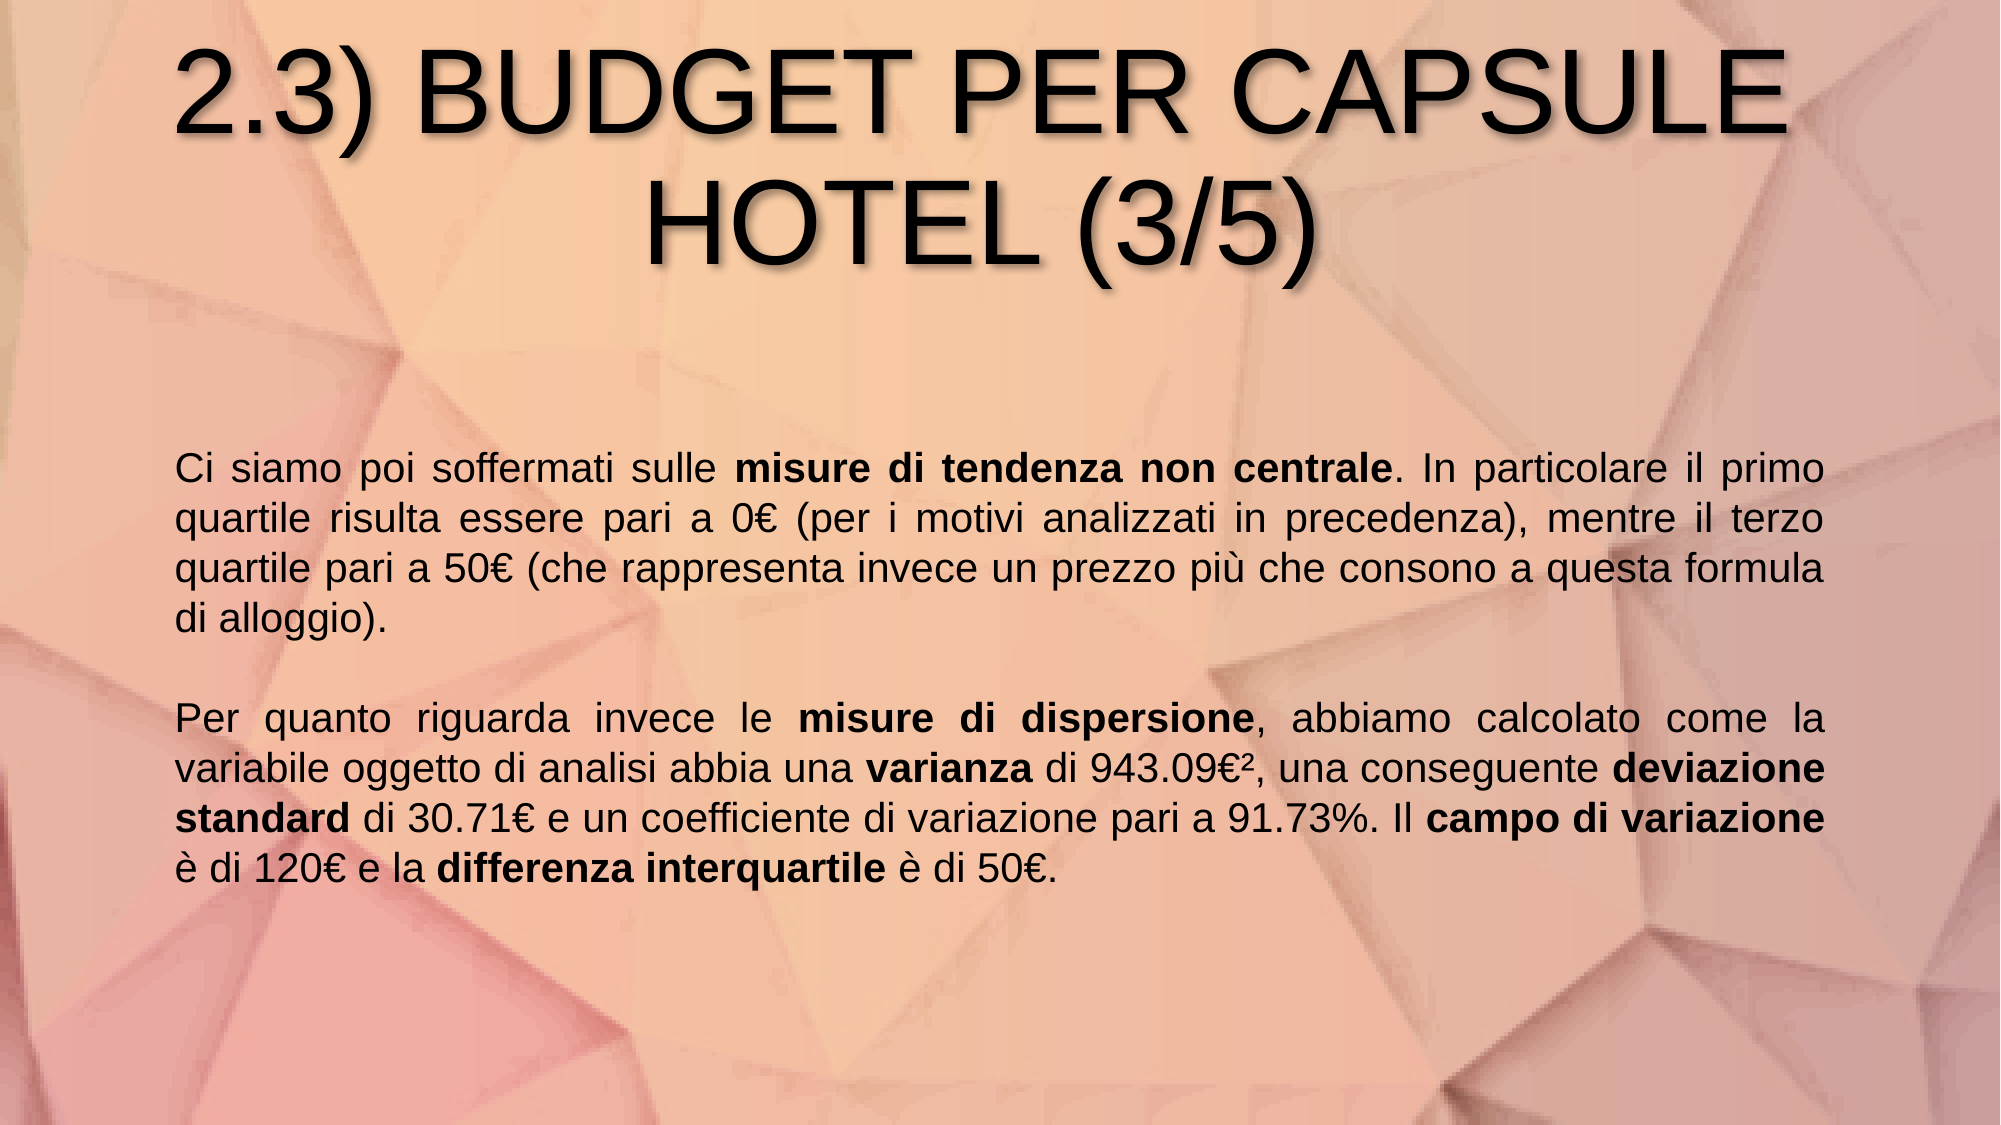

# 2.3) BUDGET PER CAPSULE HOTEL (3/5)
Ci siamo poi soffermati sulle misure di tendenza non centrale. In particolare il primo quartile risulta essere pari a 0€ (per i motivi analizzati in precedenza), mentre il terzo quartile pari a 50€ (che rappresenta invece un prezzo più che consono a questa formula di alloggio).
Per quanto riguarda invece le misure di dispersione, abbiamo calcolato come la variabile oggetto di analisi abbia una varianza di 943.09€², una conseguente deviazione standard di 30.71€ e un coefficiente di variazione pari a 91.73%. Il campo di variazione è di 120€ e la differenza interquartile è di 50€.